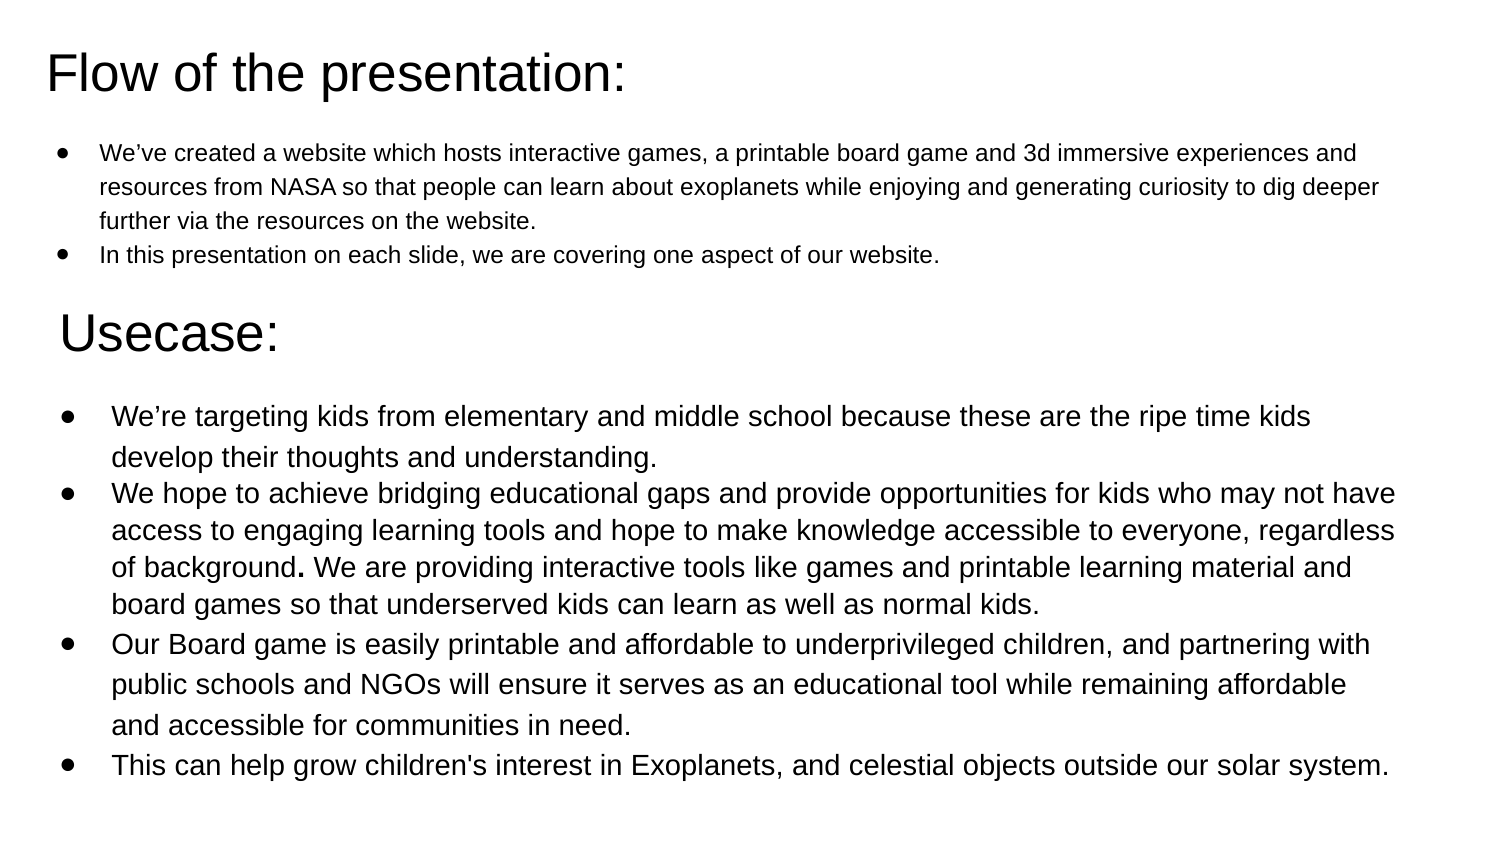

# Flow of the presentation:
We’ve created a website which hosts interactive games, a printable board game and 3d immersive experiences and resources from NASA so that people can learn about exoplanets while enjoying and generating curiosity to dig deeper further via the resources on the website.
In this presentation on each slide, we are covering one aspect of our website.
Usecase:
We’re targeting kids from elementary and middle school because these are the ripe time kids develop their thoughts and understanding.
We hope to achieve bridging educational gaps and provide opportunities for kids who may not have access to engaging learning tools and hope to make knowledge accessible to everyone, regardless of background. We are providing interactive tools like games and printable learning material and board games so that underserved kids can learn as well as normal kids.
Our Board game is easily printable and affordable to underprivileged children, and partnering with public schools and NGOs will ensure it serves as an educational tool while remaining affordable and accessible for communities in need.
This can help grow children's interest in Exoplanets, and celestial objects outside our solar system.